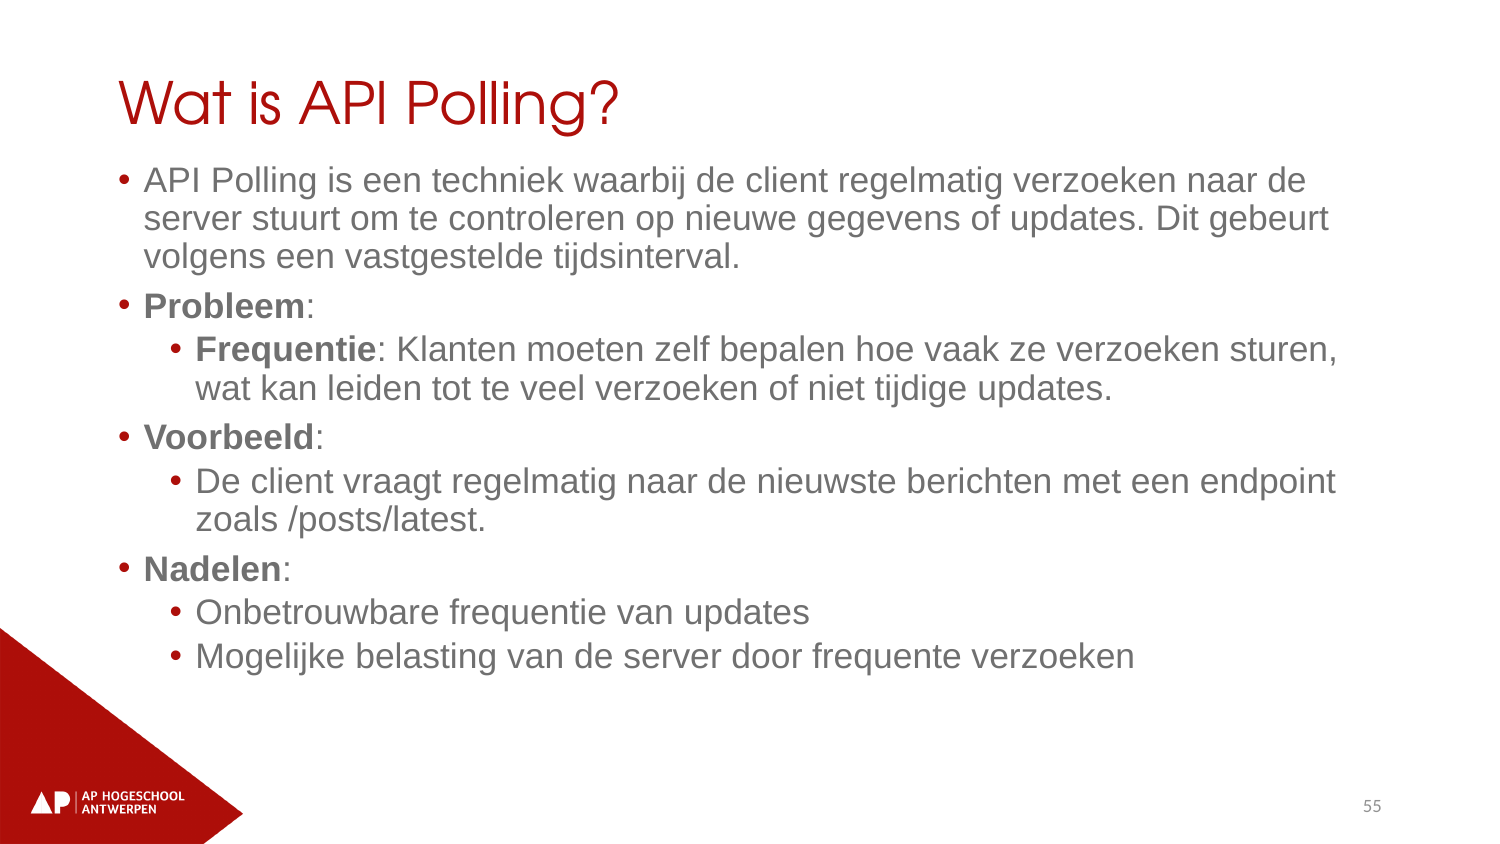

# Wat is API Polling?
API Polling is een techniek waarbij de client regelmatig verzoeken naar de server stuurt om te controleren op nieuwe gegevens of updates. Dit gebeurt volgens een vastgestelde tijdsinterval.
Probleem:
Frequentie: Klanten moeten zelf bepalen hoe vaak ze verzoeken sturen, wat kan leiden tot te veel verzoeken of niet tijdige updates.
Voorbeeld:
De client vraagt regelmatig naar de nieuwste berichten met een endpoint zoals /posts/latest.
Nadelen:
Onbetrouwbare frequentie van updates
Mogelijke belasting van de server door frequente verzoeken
55